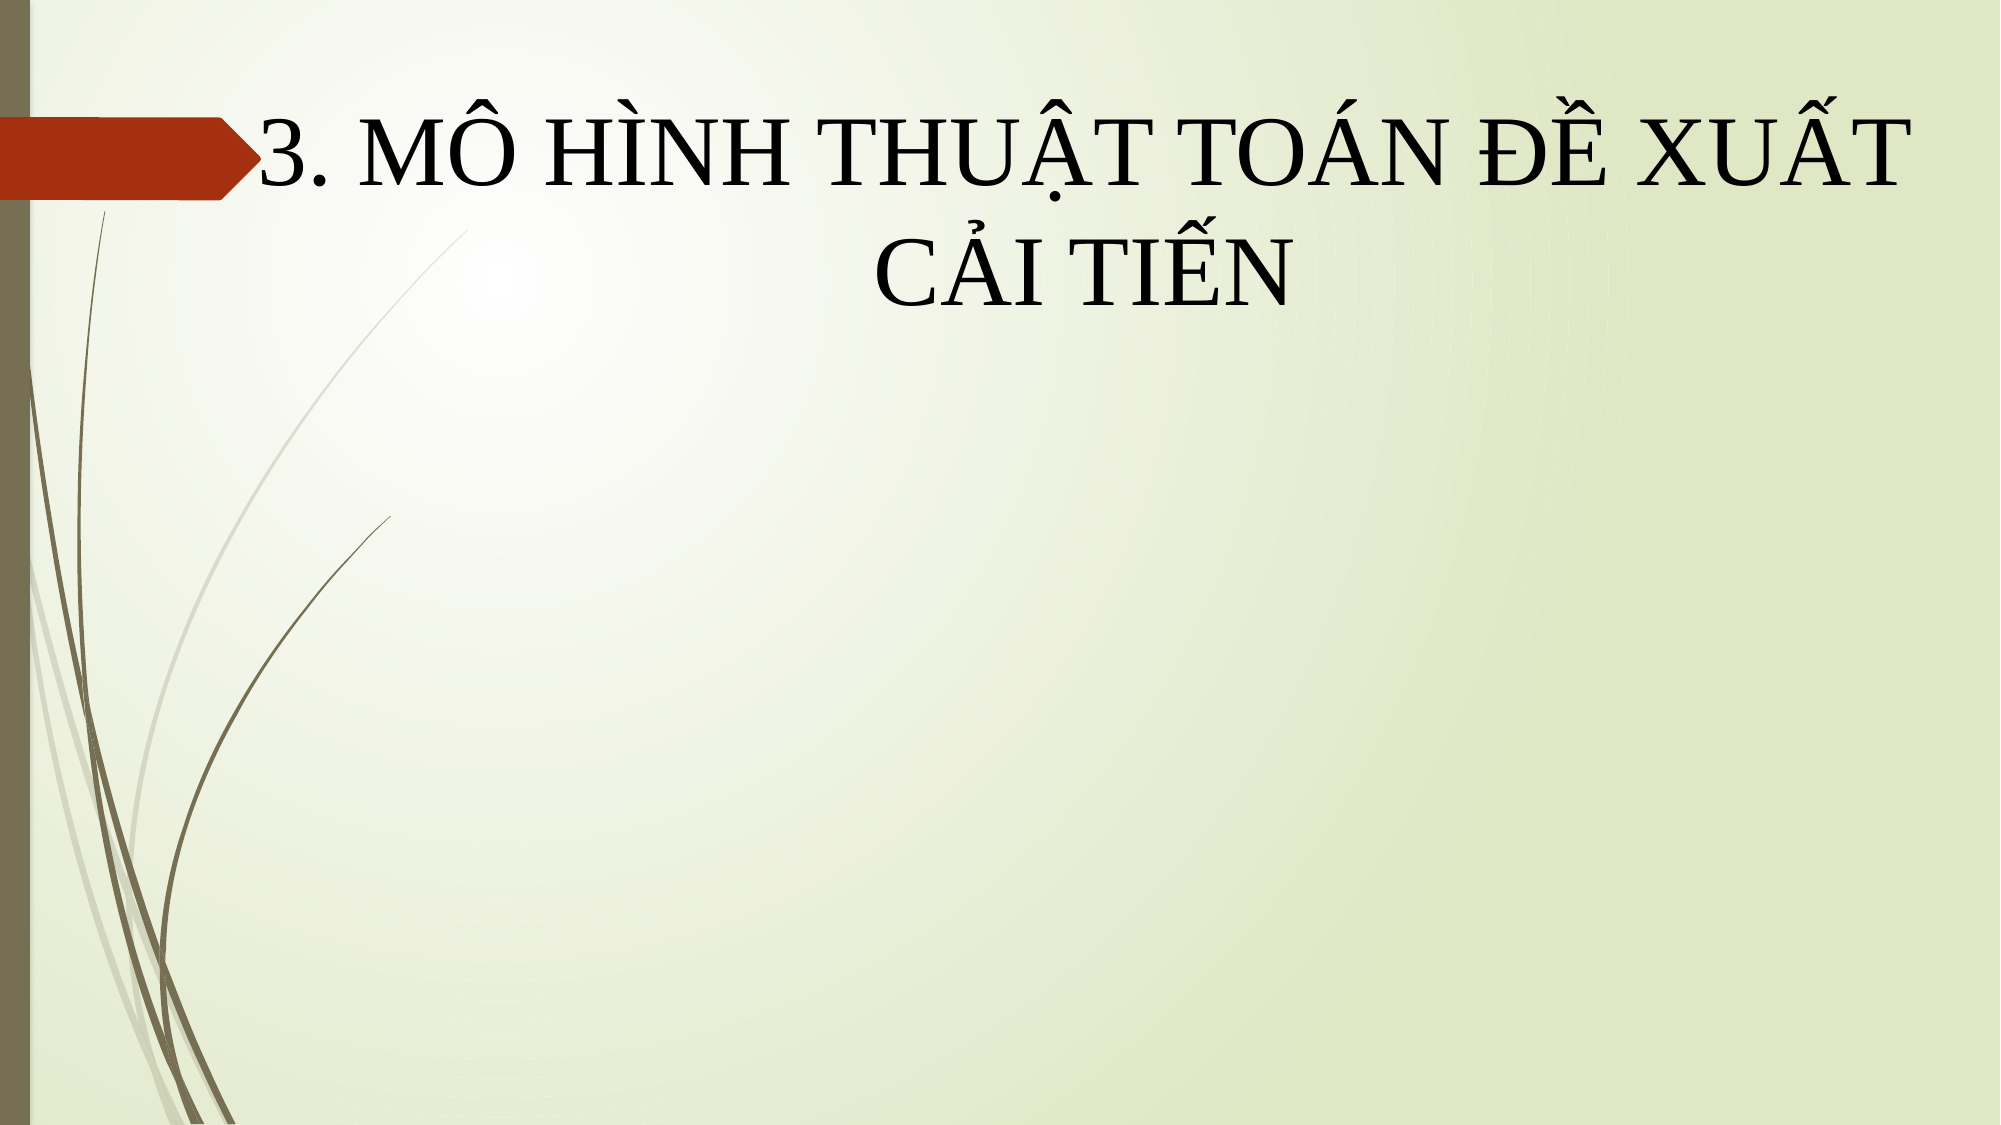

3. MÔ HÌNH THUẬT TOÁN ĐỀ XUẤT CẢI TIẾN